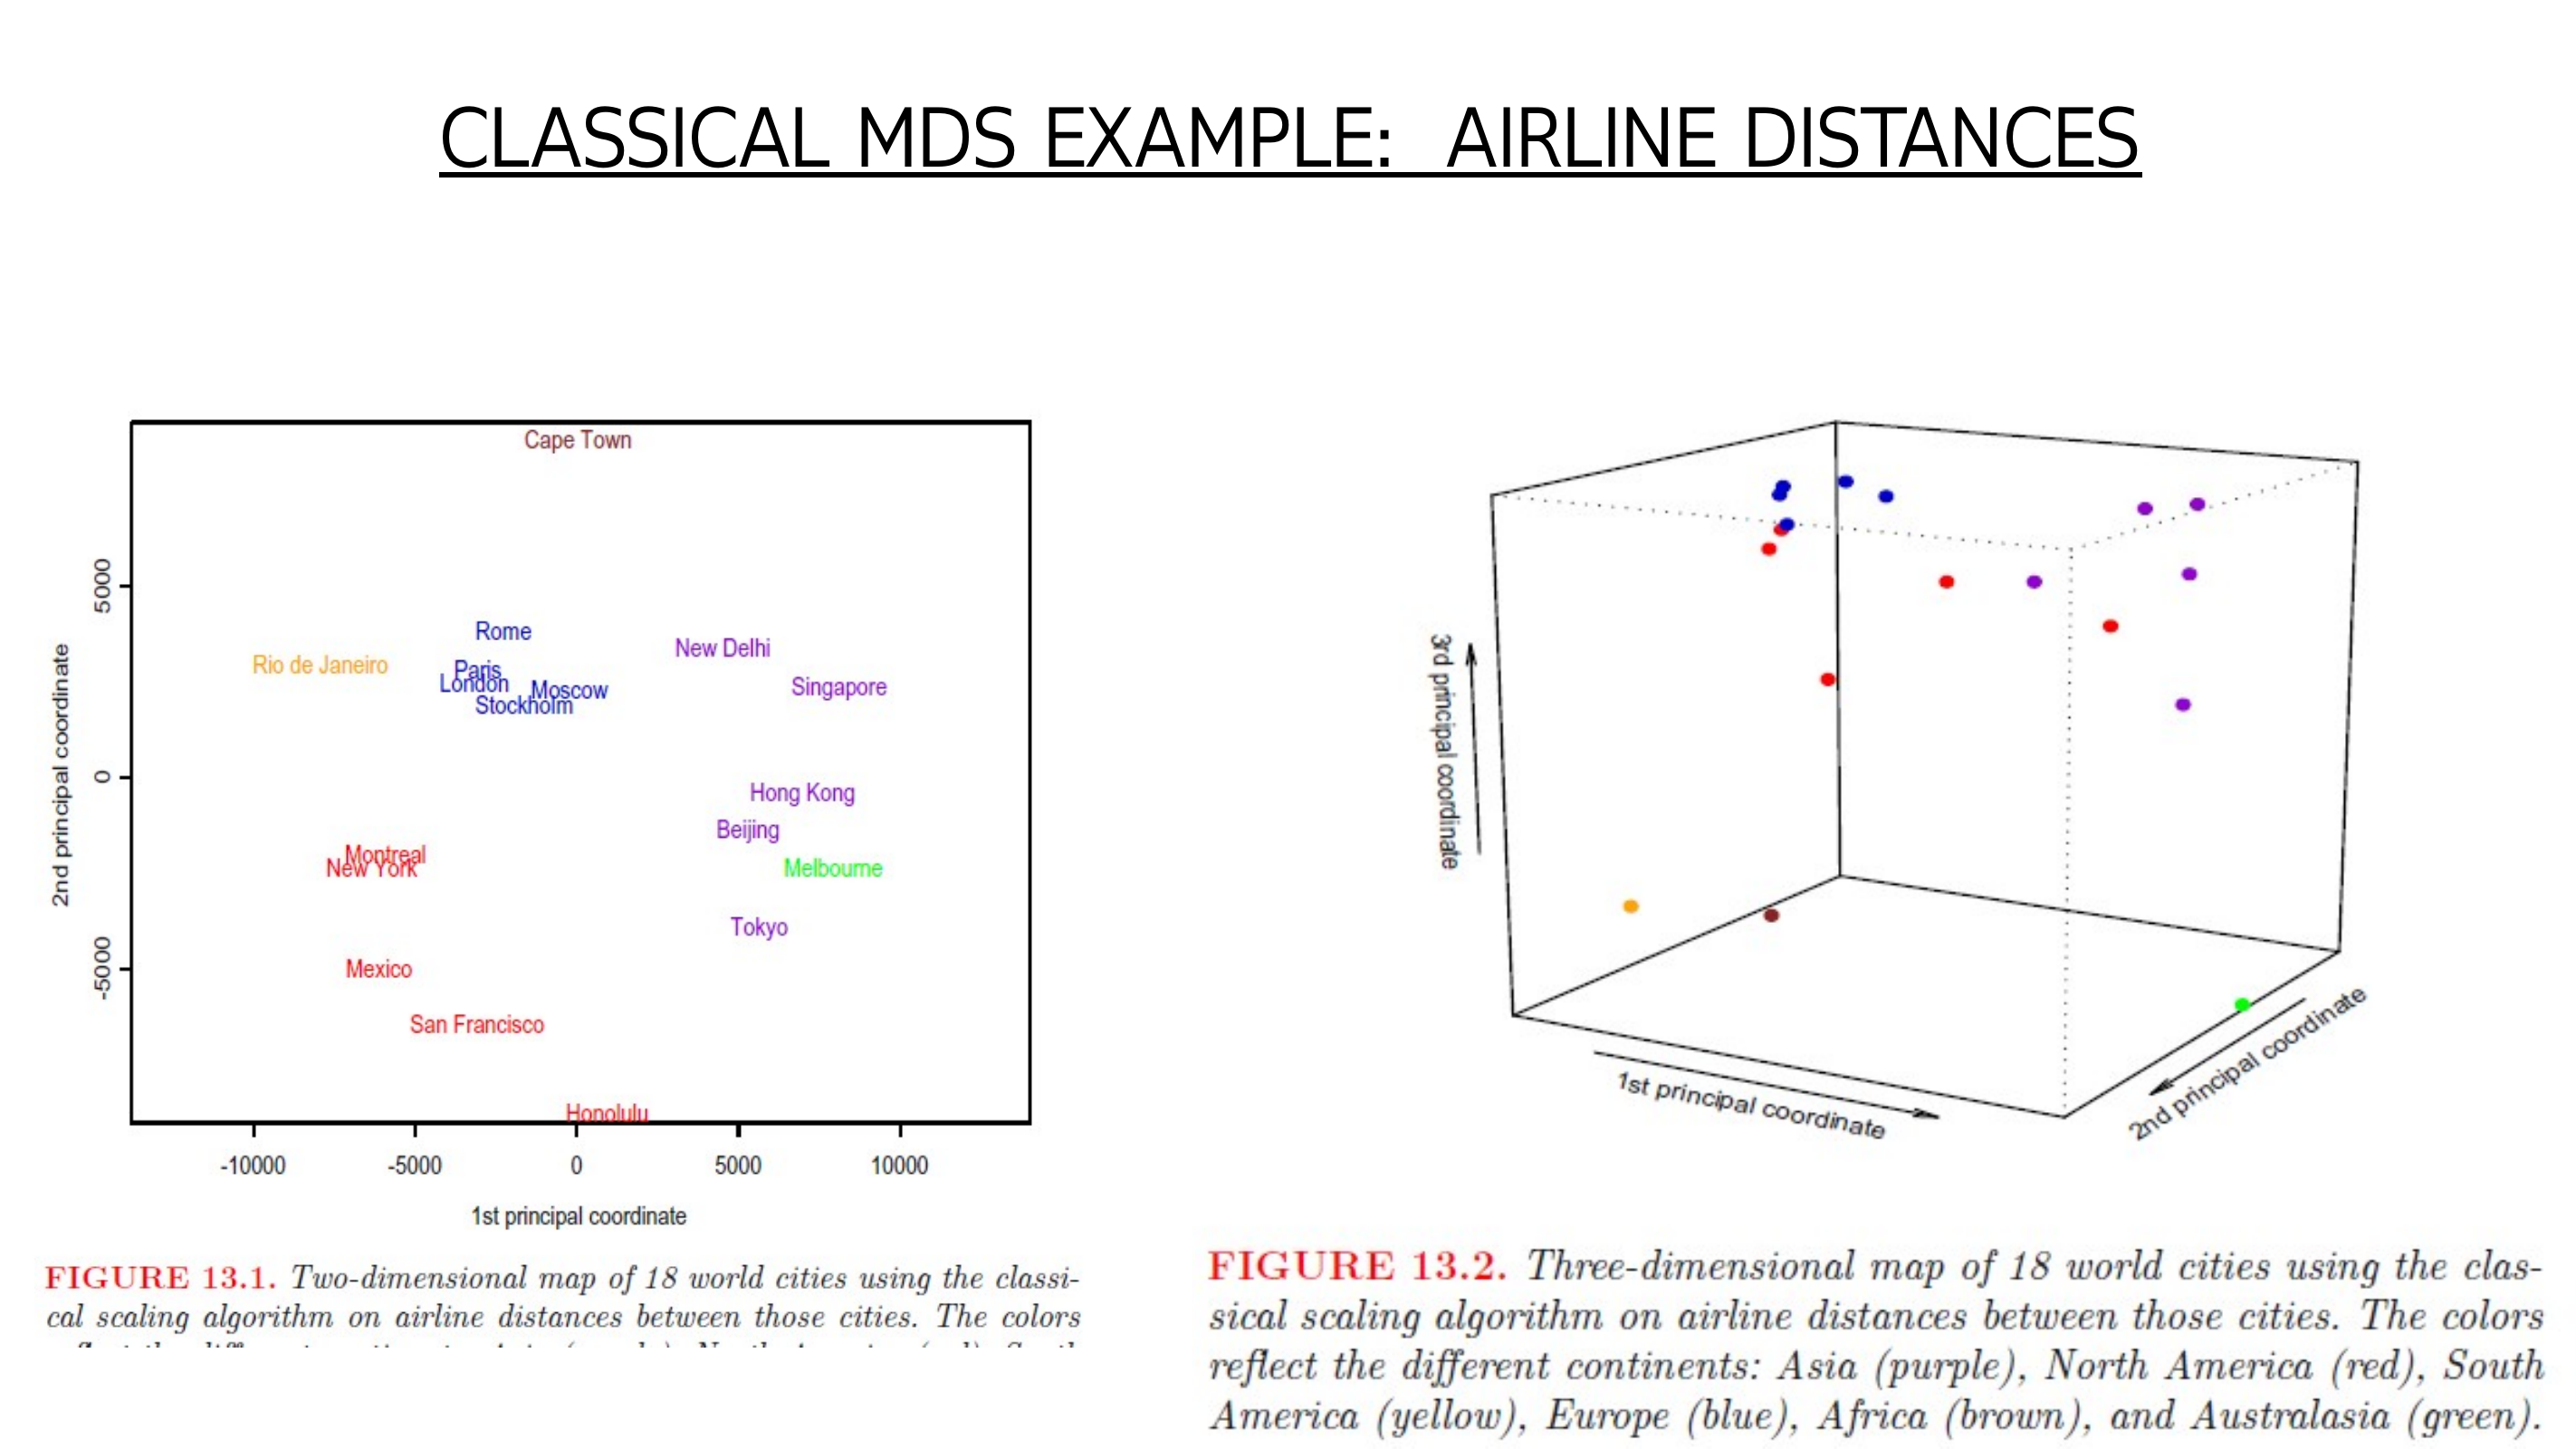

Classical MDS example:  Airline distances

27 / 41